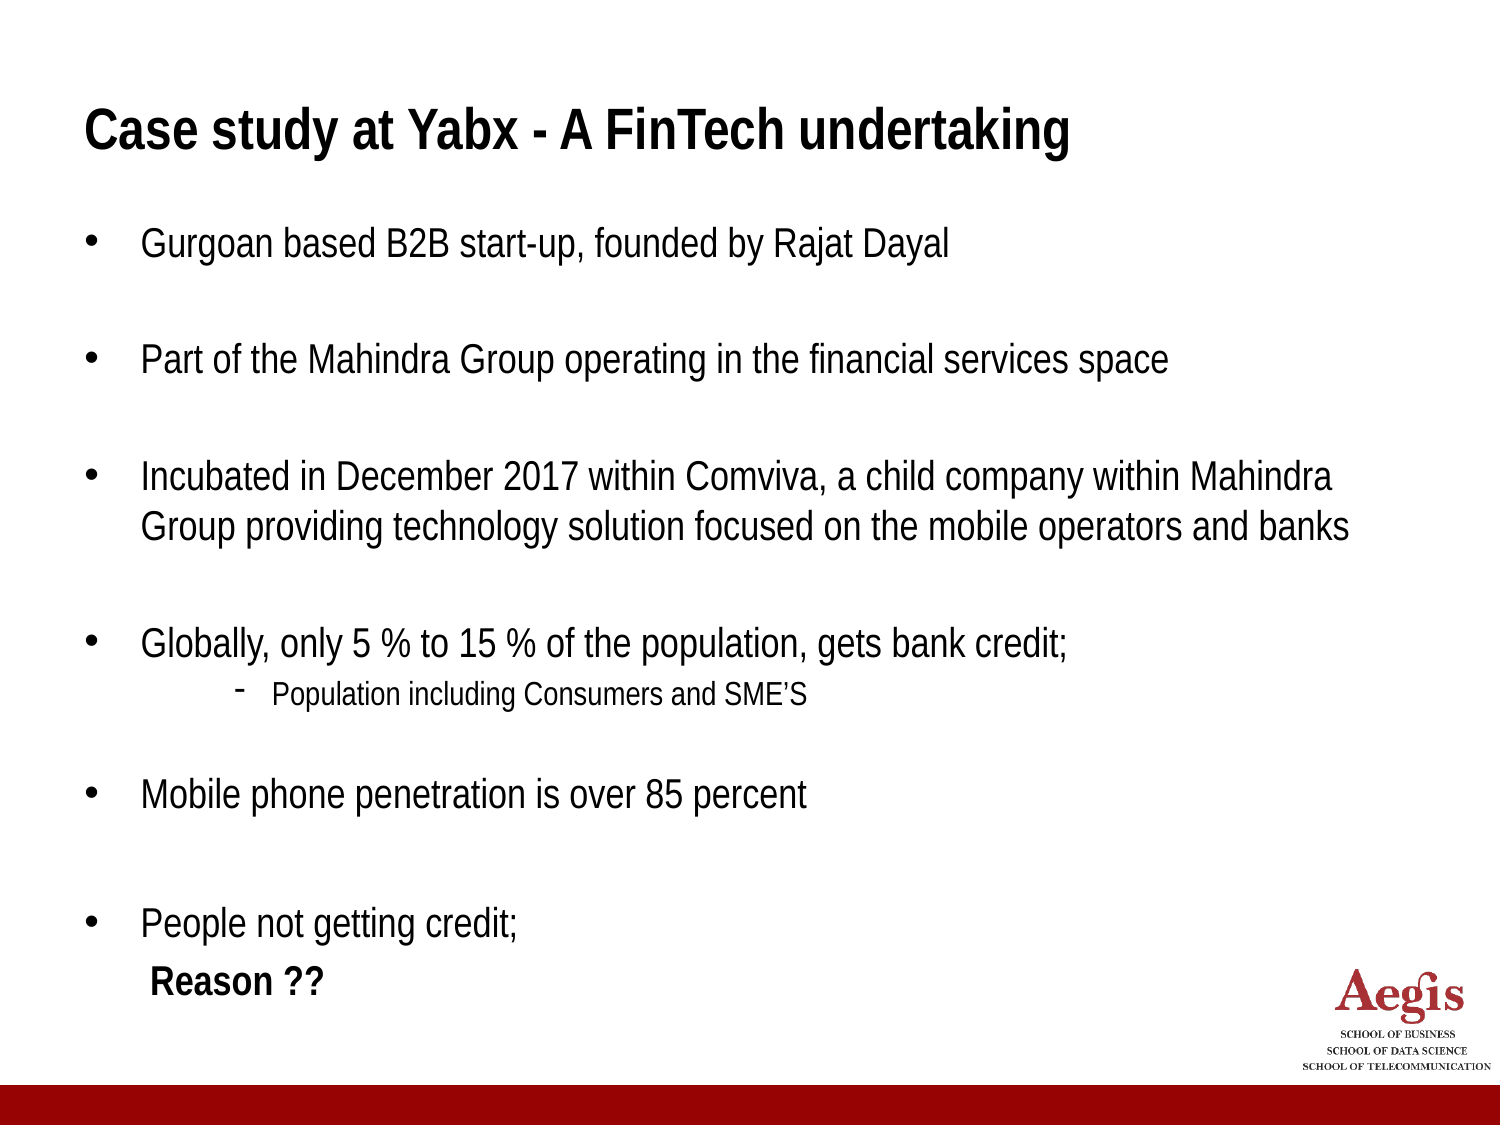

# Case study at Yabx - A FinTech undertaking
Gurgoan based B2B start-up, founded by Rajat Dayal

Part of the Mahindra Group operating in the financial services space

Incubated in December 2017 within Comviva, a child company within Mahindra Group providing technology solution focused on the mobile operators and banks

Globally, only 5 % to 15 % of the population, gets bank credit;
Population including Consumers and SME’S

Mobile phone penetration is over 85 percent

People not getting credit;
Reason ??